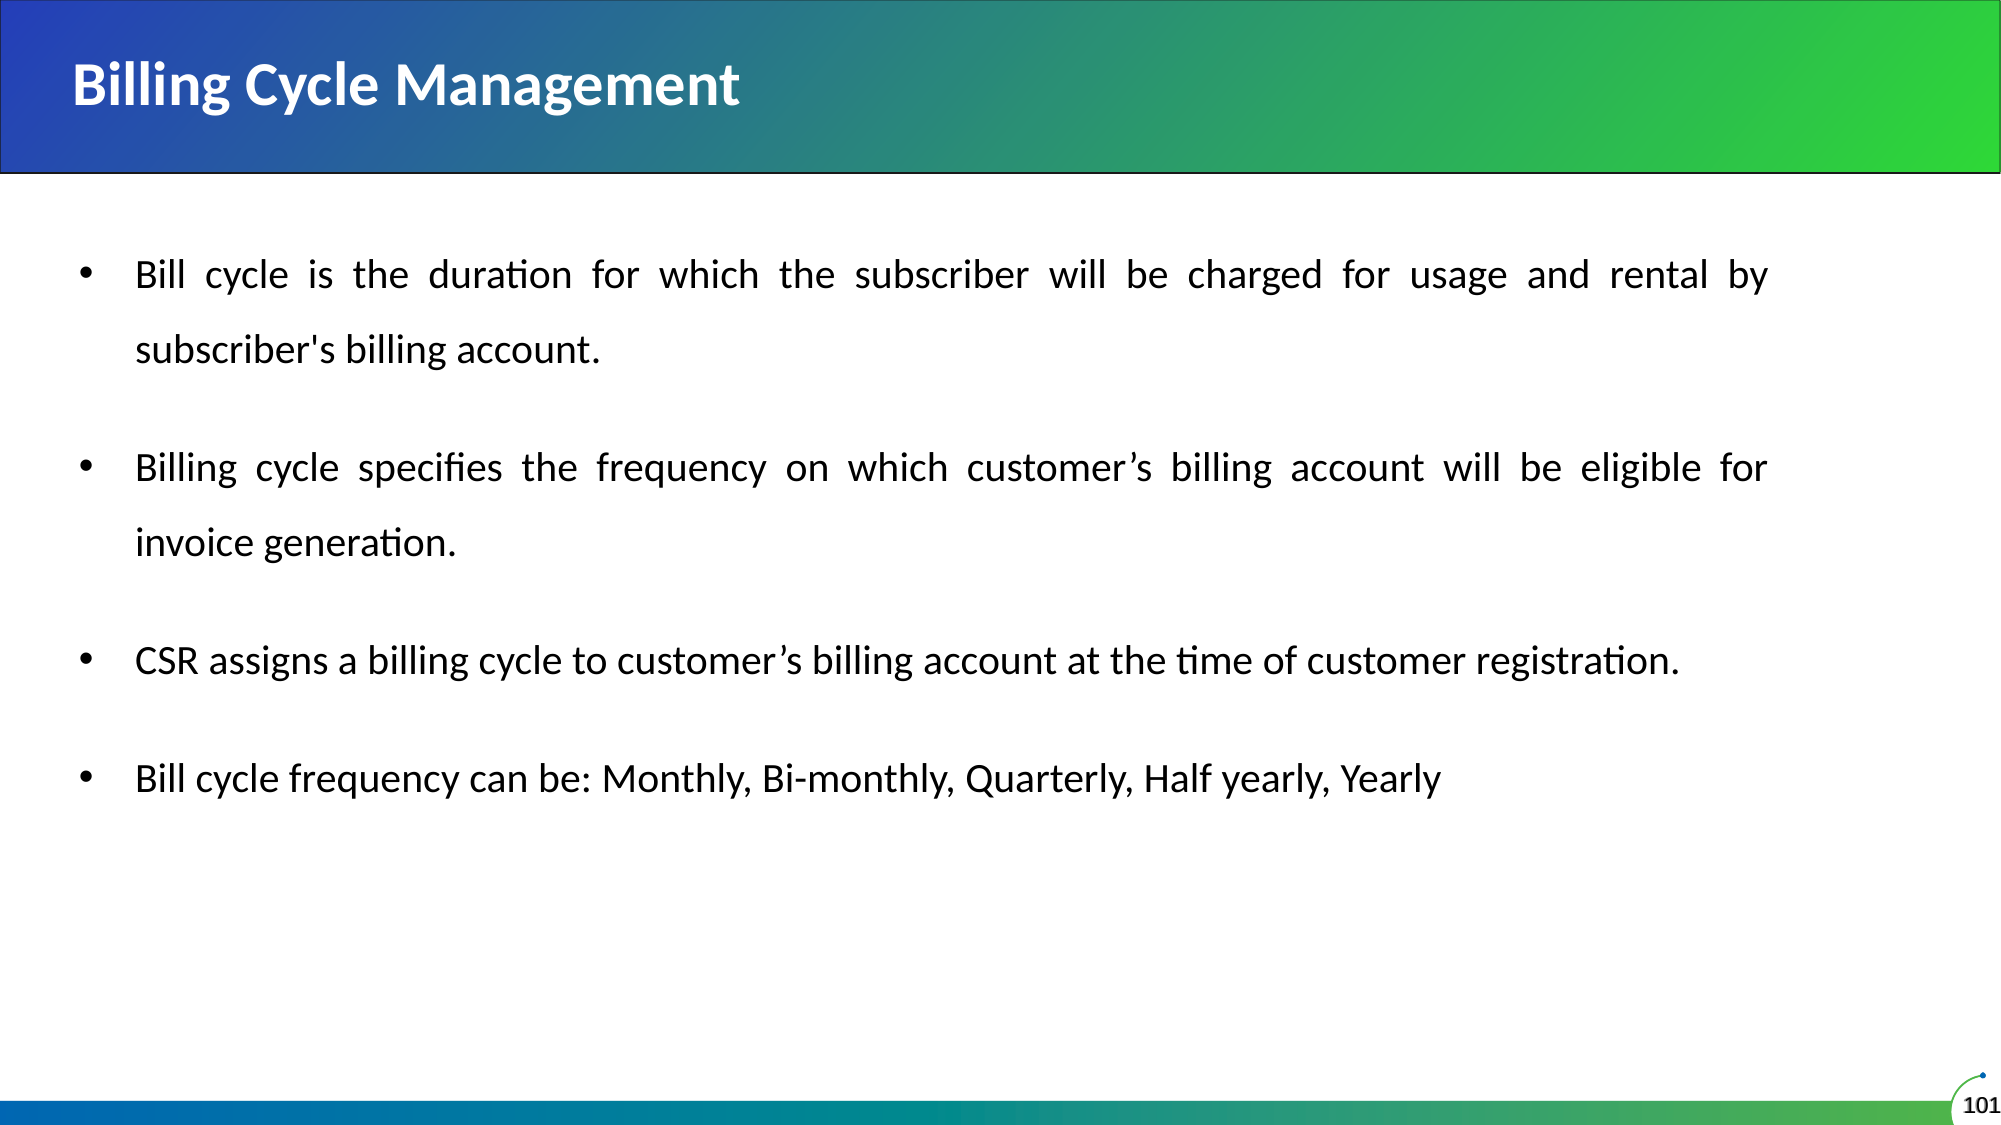

# Billing Cycle Management
Bill cycle is the duration for which the subscriber will be charged for usage and rental by subscriber's billing account.
Billing cycle specifies the frequency on which customer’s billing account will be eligible for invoice generation.
CSR assigns a billing cycle to customer’s billing account at the time of customer registration.
Bill cycle frequency can be: Monthly, Bi-monthly, Quarterly, Half yearly, Yearly